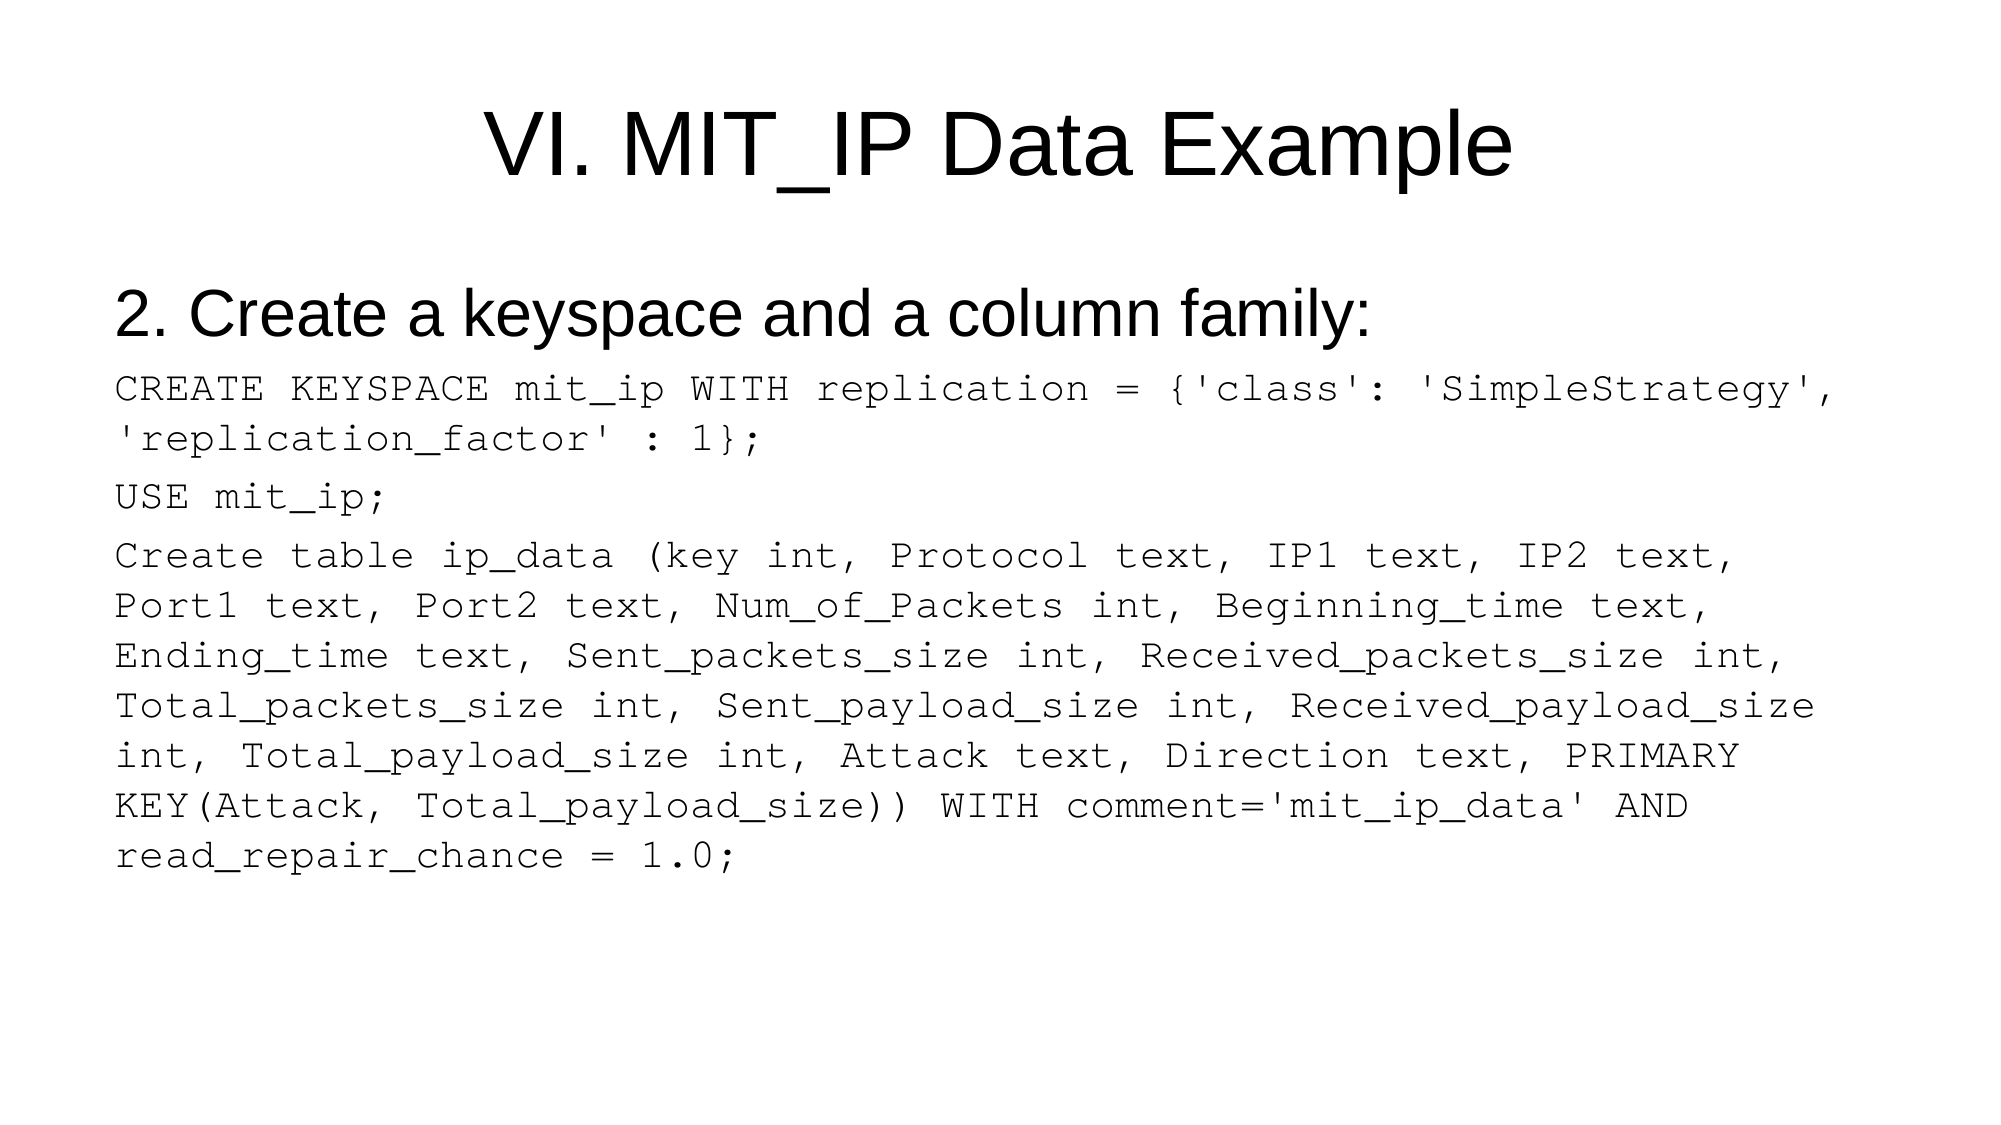

# VI. MIT_IP Data Example
2. Create a keyspace and a column family:
CREATE KEYSPACE mit_ip WITH replication = {'class': 'SimpleStrategy', 'replication_factor' : 1};
USE mit_ip;
Create table ip_data (key int, Protocol text, IP1 text, IP2 text, Port1 text, Port2 text, Num_of_Packets int, Beginning_time text, Ending_time text, Sent_packets_size int, Received_packets_size int, Total_packets_size int, Sent_payload_size int, Received_payload_size int, Total_payload_size int, Attack text, Direction text, PRIMARY KEY(Attack, Total_payload_size)) WITH comment='mit_ip_data' AND read_repair_chance = 1.0;